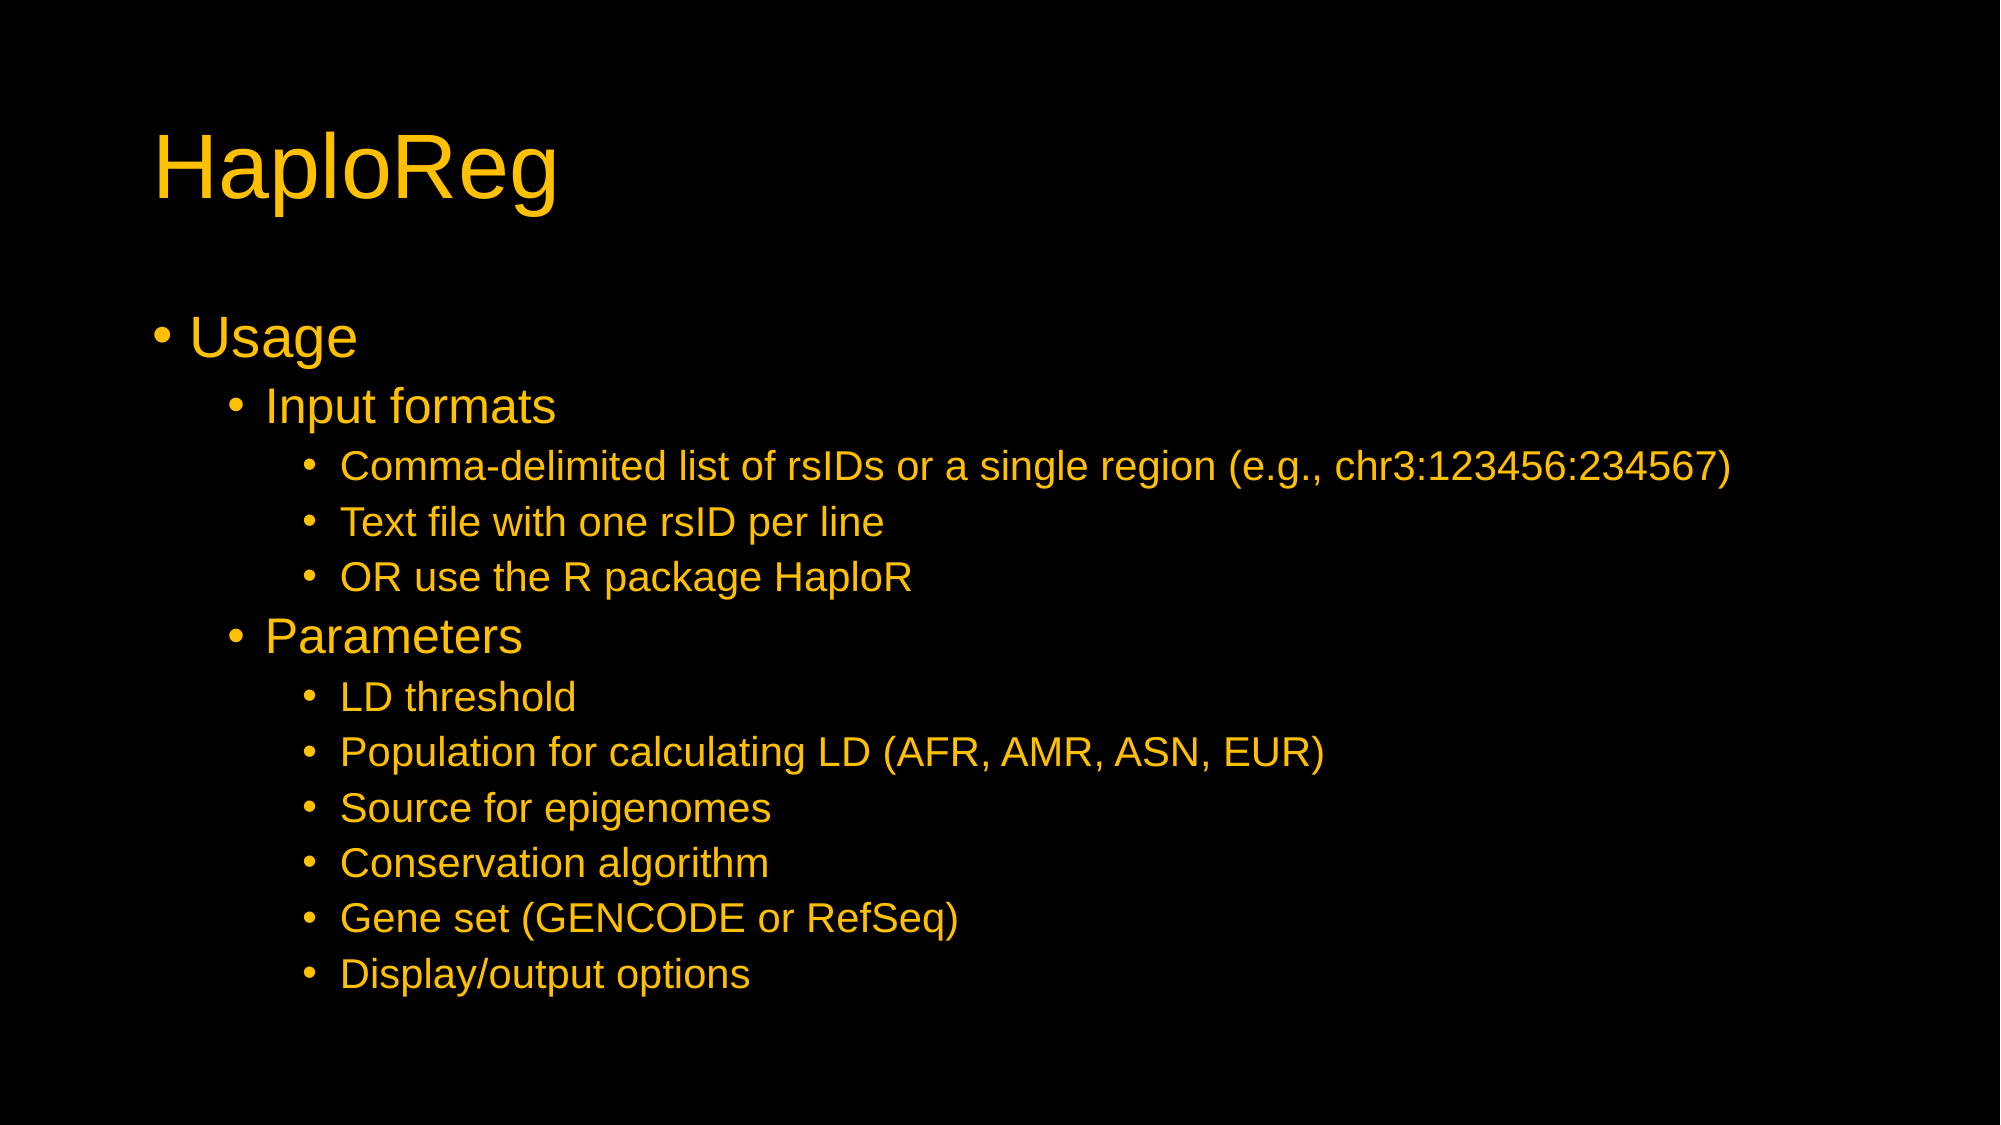

# HaploReg
Usage
Input formats
Comma-delimited list of rsIDs or a single region (e.g., chr3:123456:234567)
Text file with one rsID per line
OR use the R package HaploR
Parameters
LD threshold
Population for calculating LD (AFR, AMR, ASN, EUR)
Source for epigenomes
Conservation algorithm
Gene set (GENCODE or RefSeq)
Display/output options